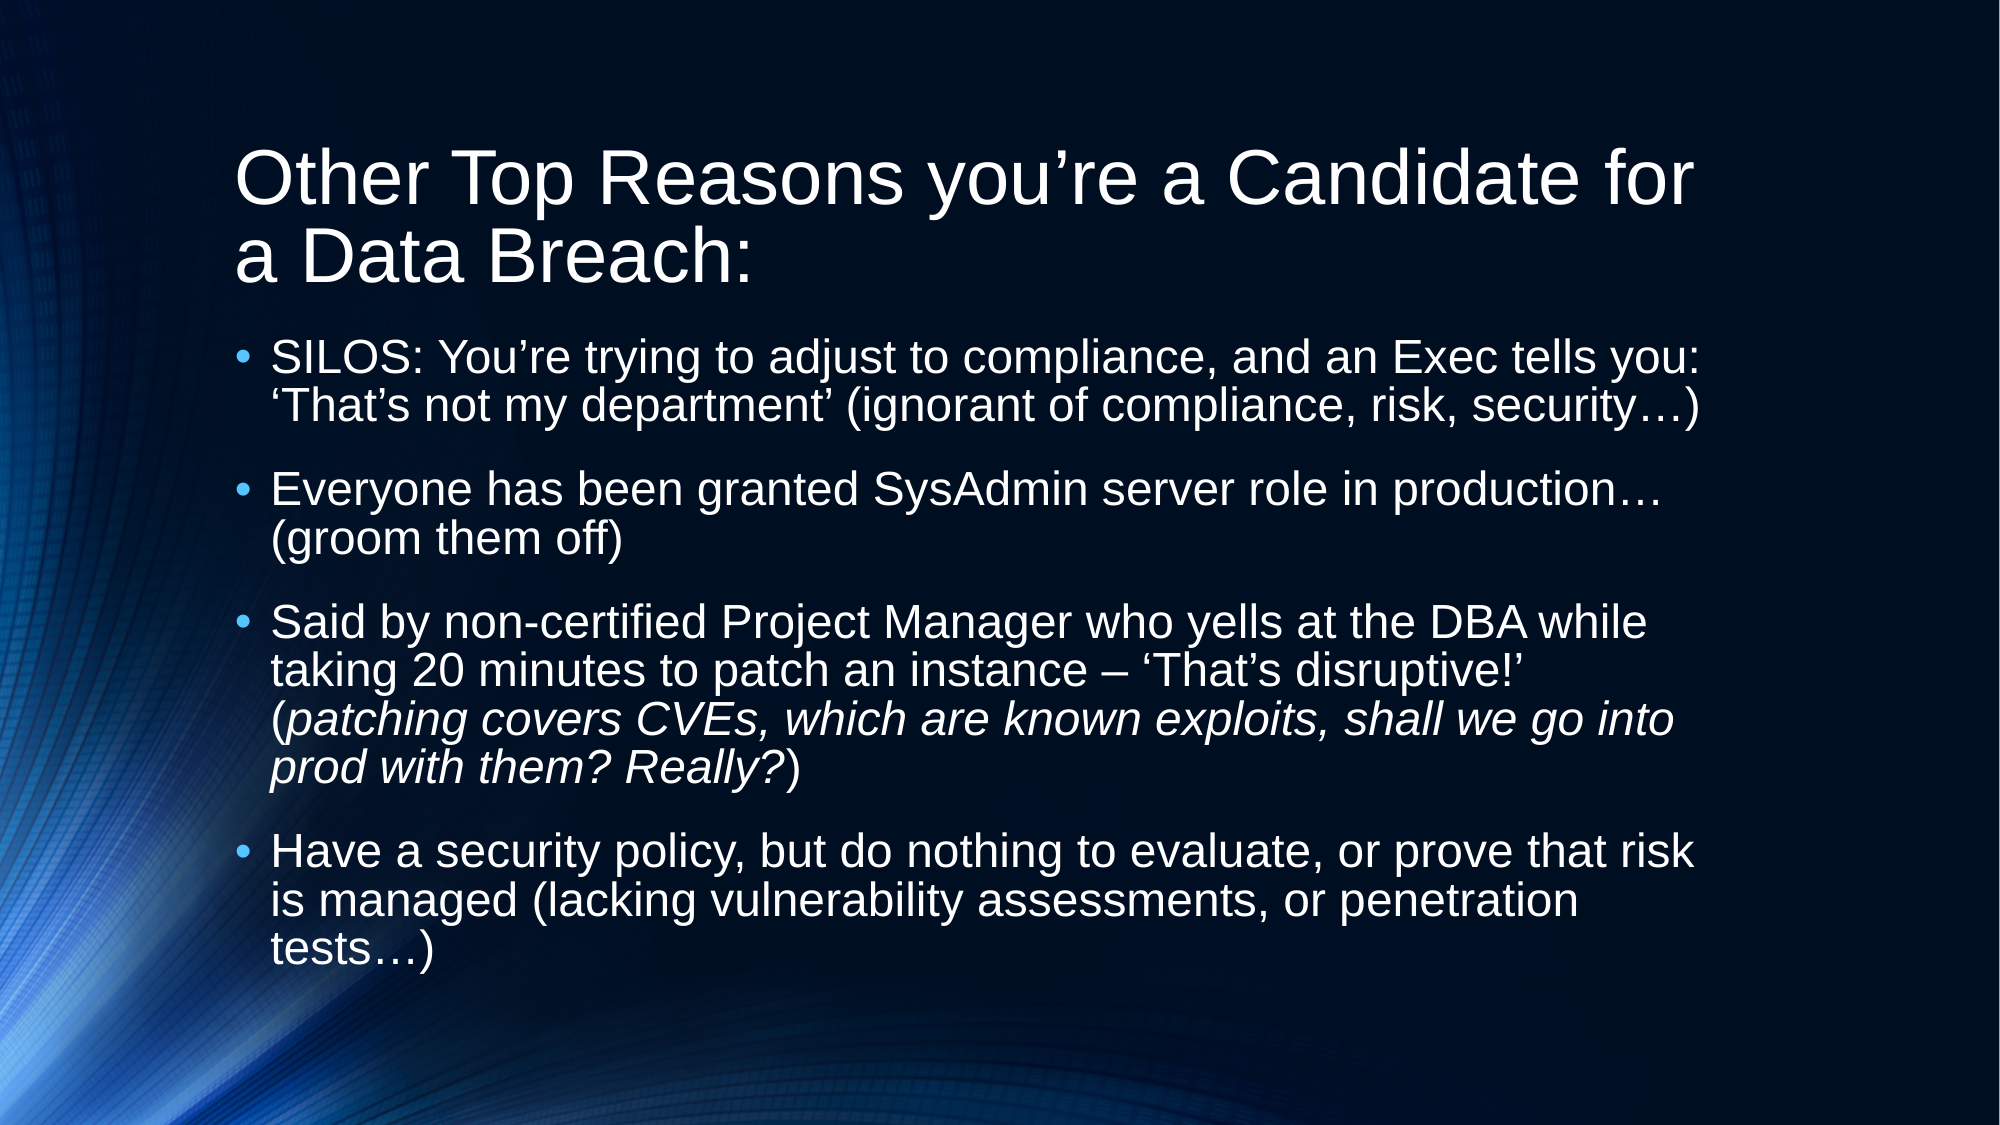

Other Top Reasons you’re a Candidate for a Data Breach:
SILOS: You’re trying to adjust to compliance, and an Exec tells you: ‘That’s not my department’ (ignorant of compliance, risk, security…)
Everyone has been granted SysAdmin server role in production… (groom them off)
Said by non-certified Project Manager who yells at the DBA while taking 20 minutes to patch an instance – ‘That’s disruptive!’ (patching covers CVEs, which are known exploits, shall we go into prod with them? Really?)
Have a security policy, but do nothing to evaluate, or prove that risk is managed (lacking vulnerability assessments, or penetration tests…)
#